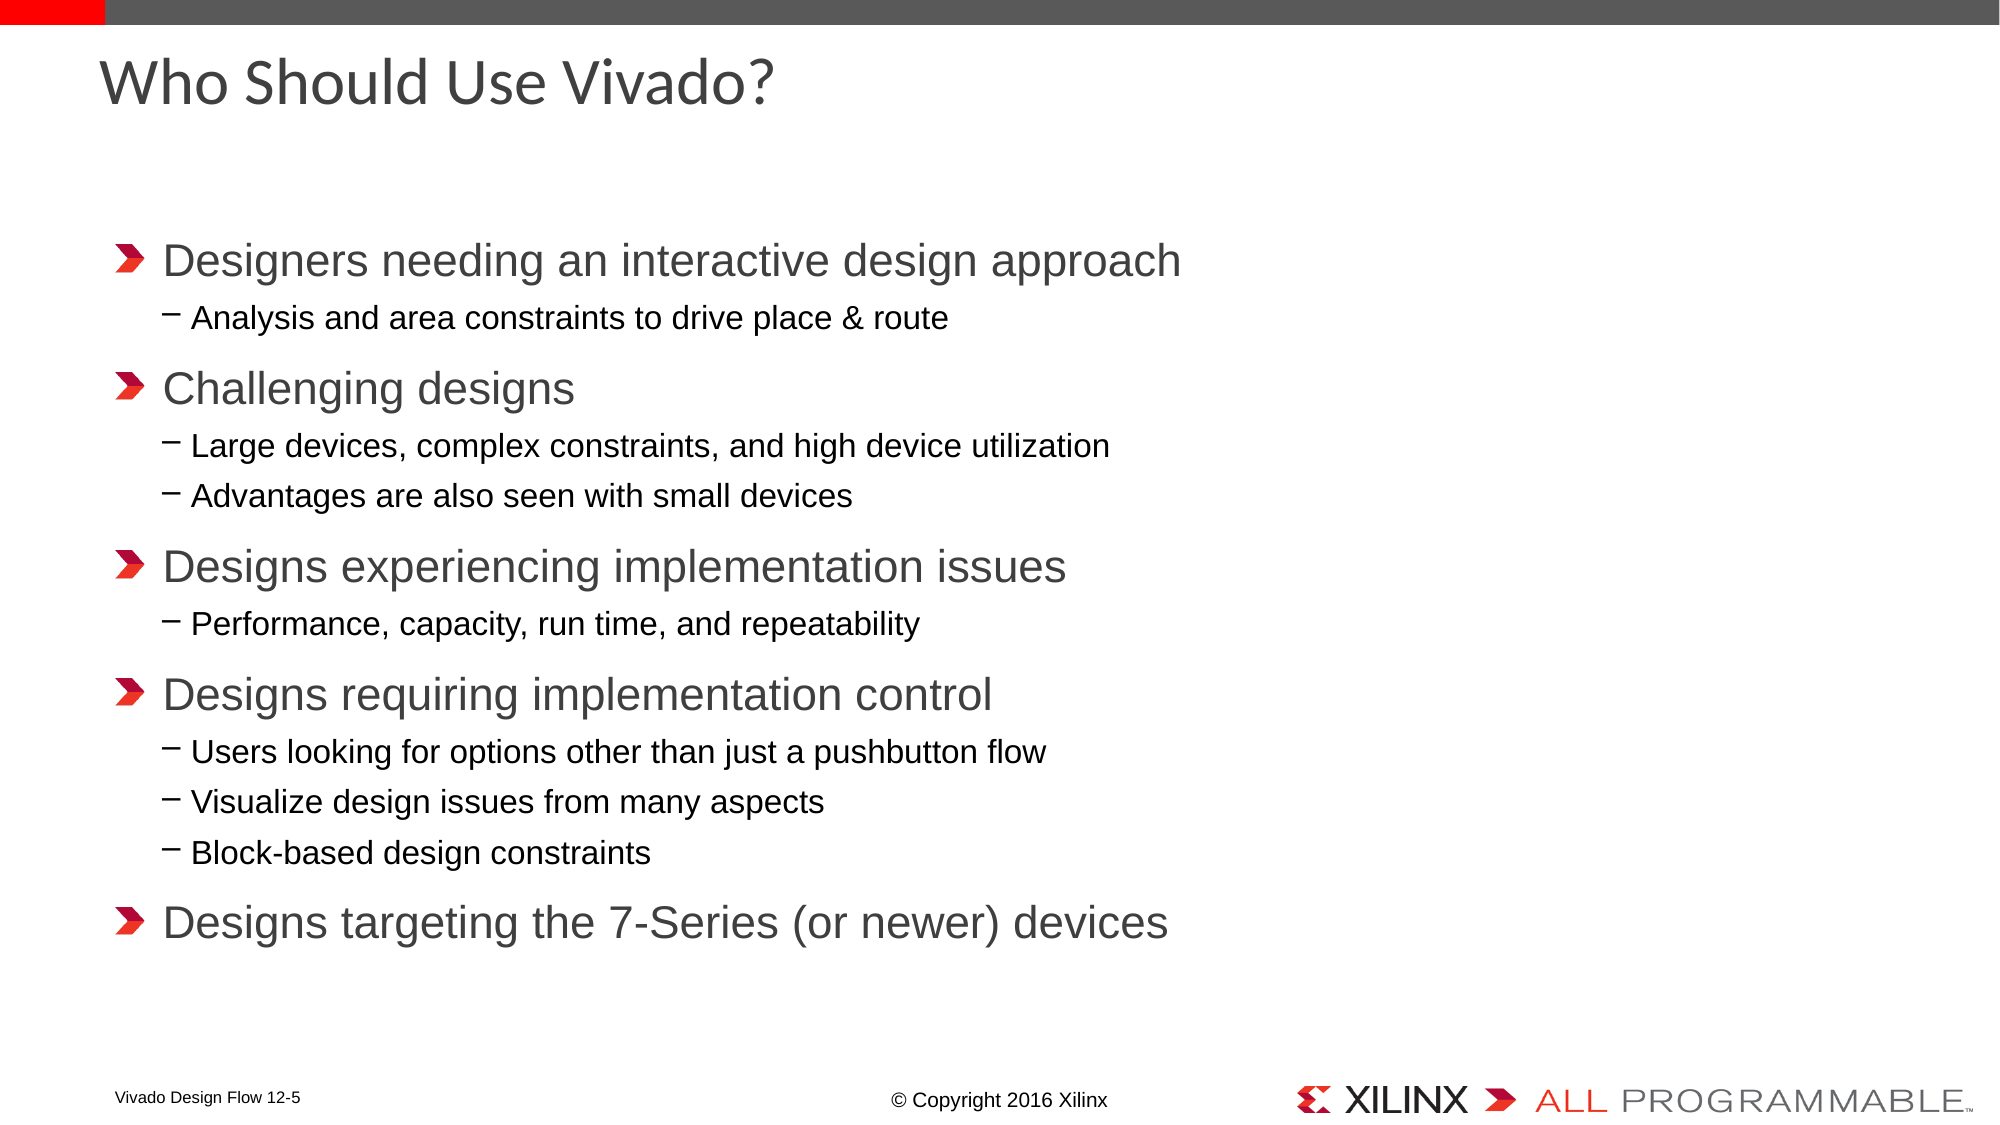

# Who Should Use Vivado?
Designers needing an interactive design approach
Analysis and area constraints to drive place & route
Challenging designs
Large devices, complex constraints, and high device utilization
Advantages are also seen with small devices
Designs experiencing implementation issues
Performance, capacity, run time, and repeatability
Designs requiring implementation control
Users looking for options other than just a pushbutton flow
Visualize design issues from many aspects
Block-based design constraints
Designs targeting the 7-Series (or newer) devices
© Copyright 2016 Xilinx
Vivado Design Flow 12-5